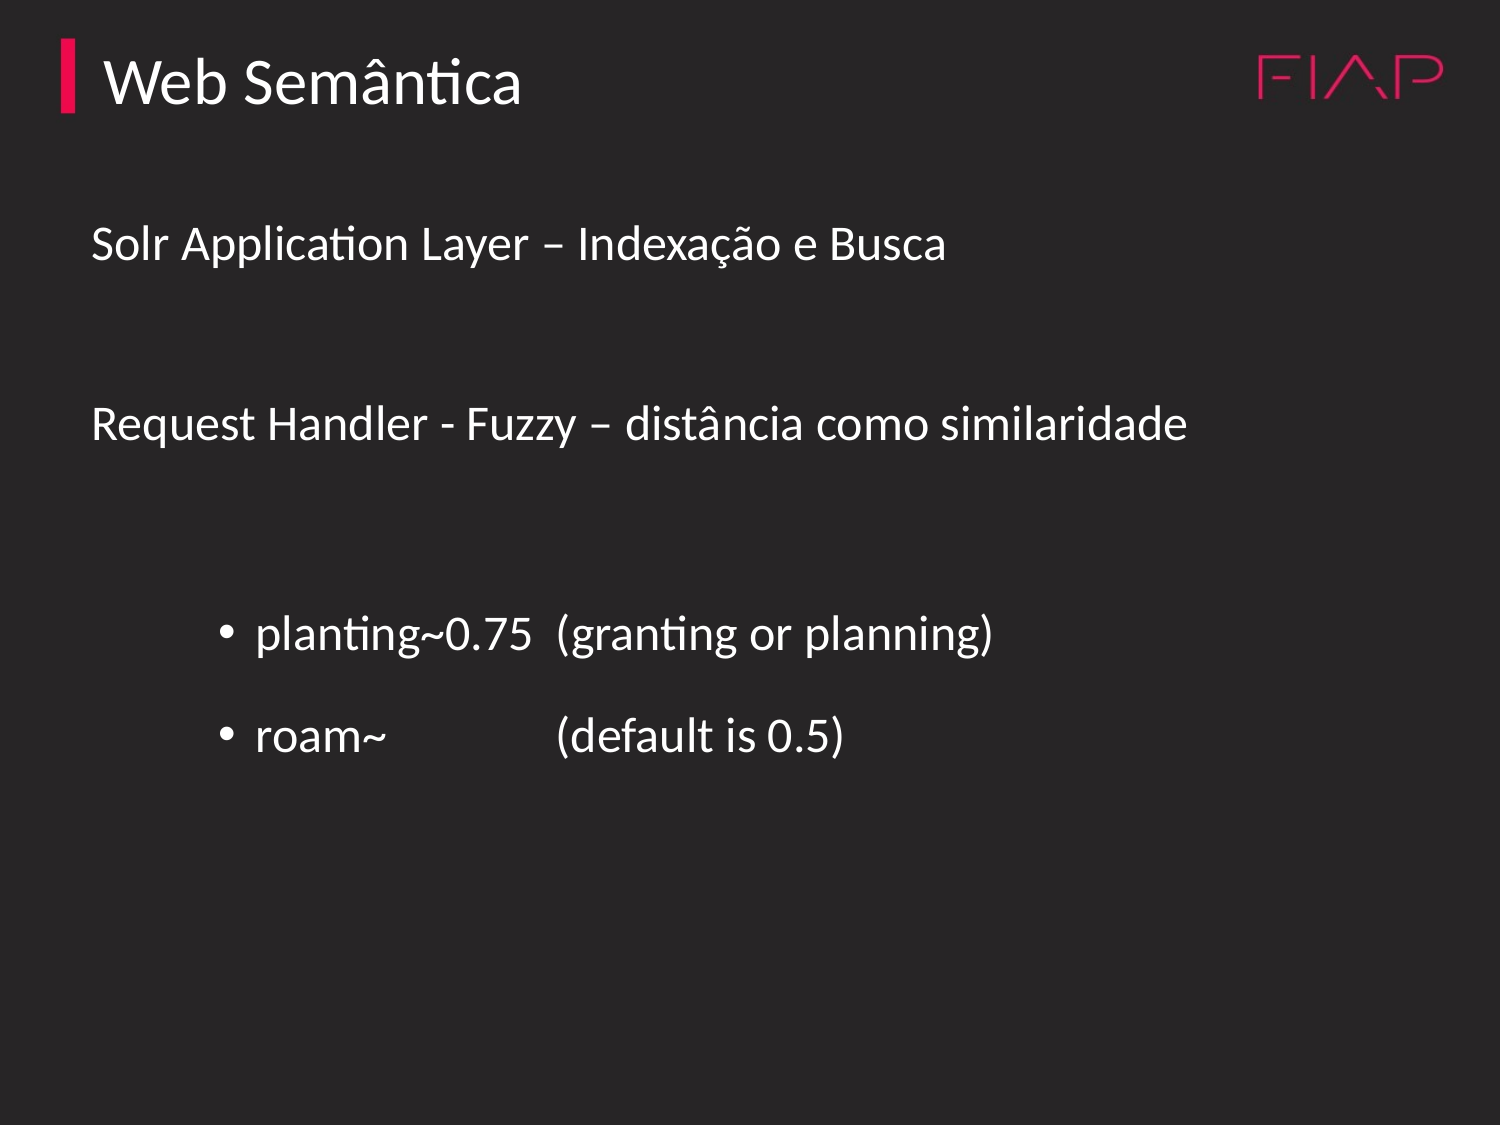

Web Semântica

Solr Application Layer – Indexação e Busca

Request Handler - Fuzzy – distância como similaridade

planting~0.75	(granting or planning)
roam~		(default is 0.5)